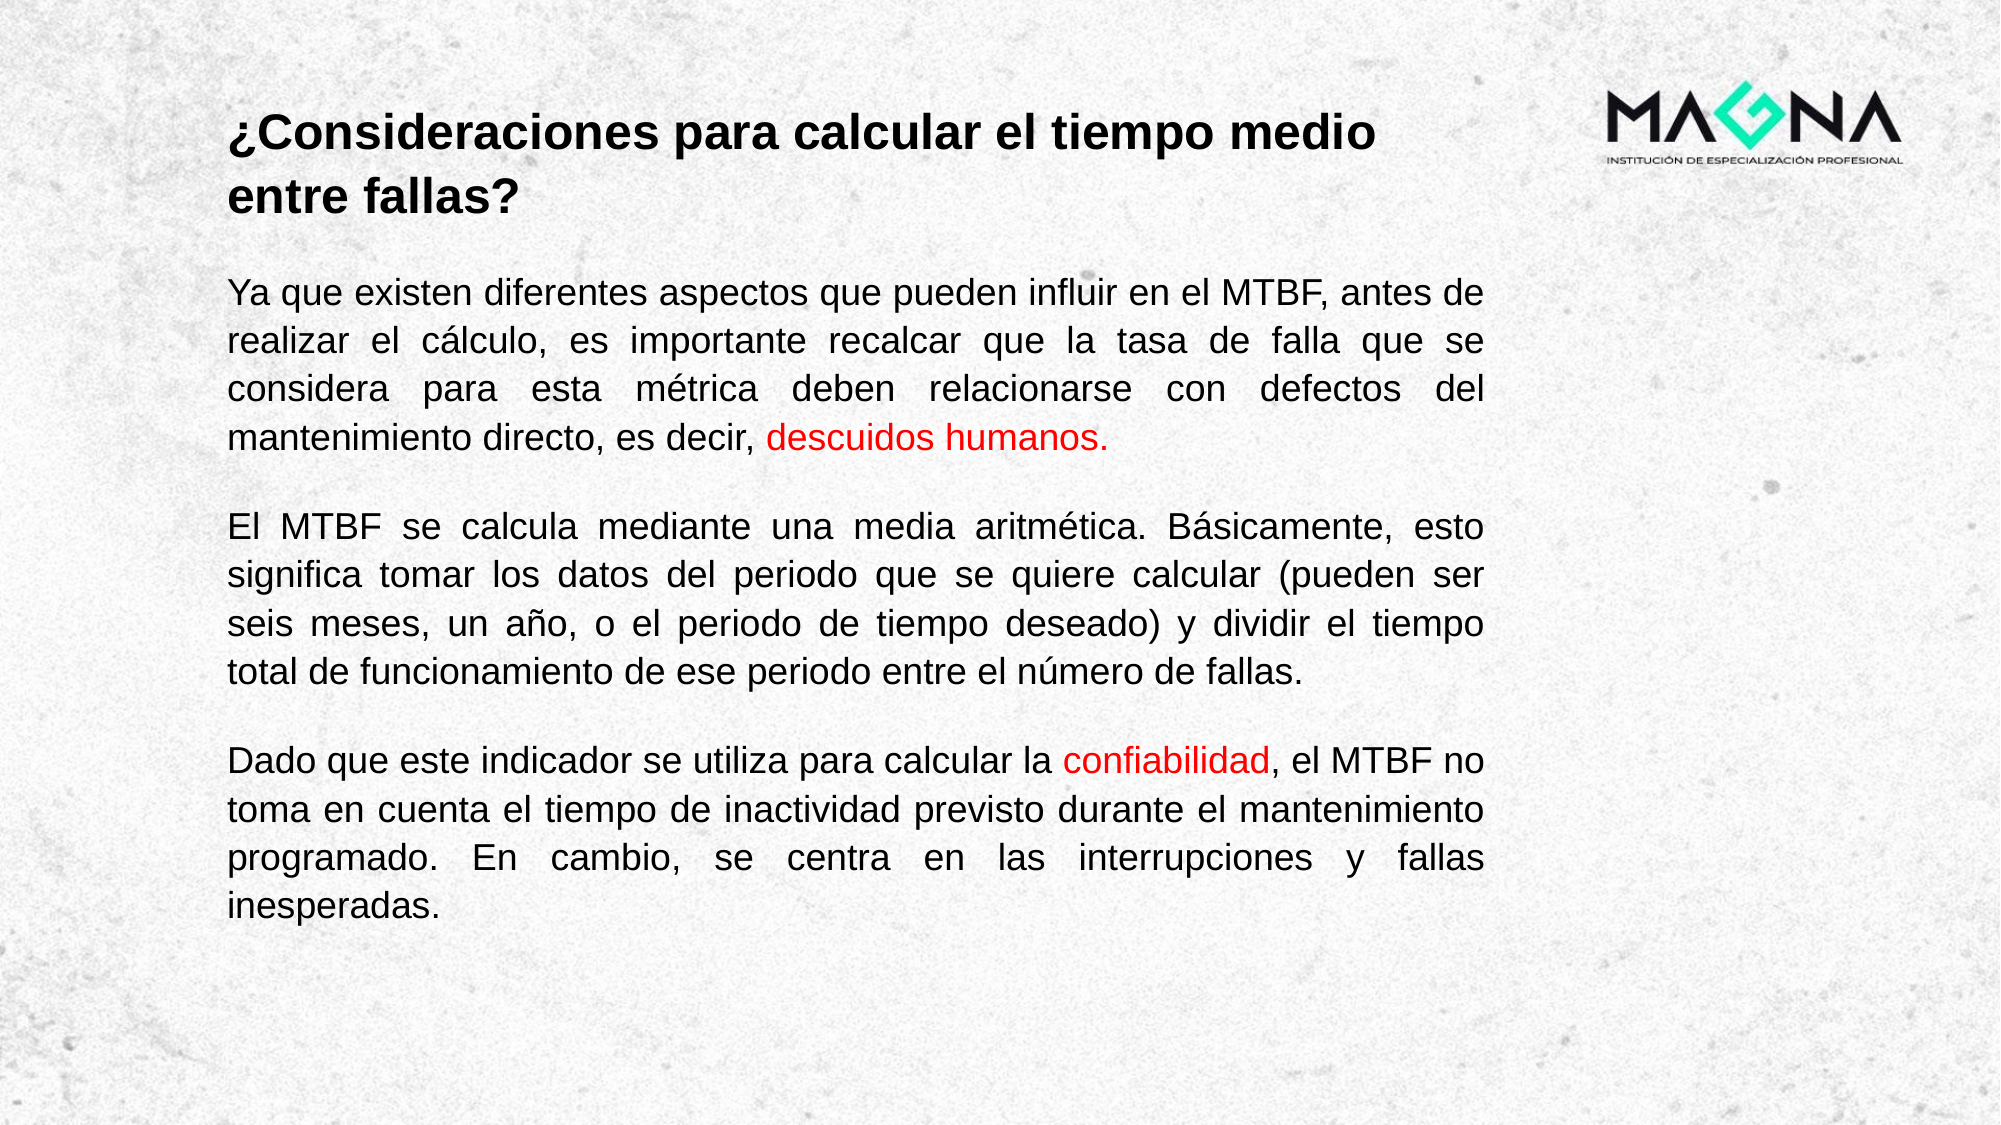

¿Consideraciones para calcular el tiempo medio entre fallas?
Ya que existen diferentes aspectos que pueden influir en el MTBF, antes de realizar el cálculo, es importante recalcar que la tasa de falla que se considera para esta métrica deben relacionarse con defectos del mantenimiento directo, es decir, descuidos humanos.
El MTBF se calcula mediante una media aritmética. Básicamente, esto significa tomar los datos del periodo que se quiere calcular (pueden ser seis meses, un año, o el periodo de tiempo deseado) y dividir el tiempo total de funcionamiento de ese periodo entre el número de fallas.
Dado que este indicador se utiliza para calcular la confiabilidad, el MTBF no toma en cuenta el tiempo de inactividad previsto durante el mantenimiento programado. En cambio, se centra en las interrupciones y fallas inesperadas.